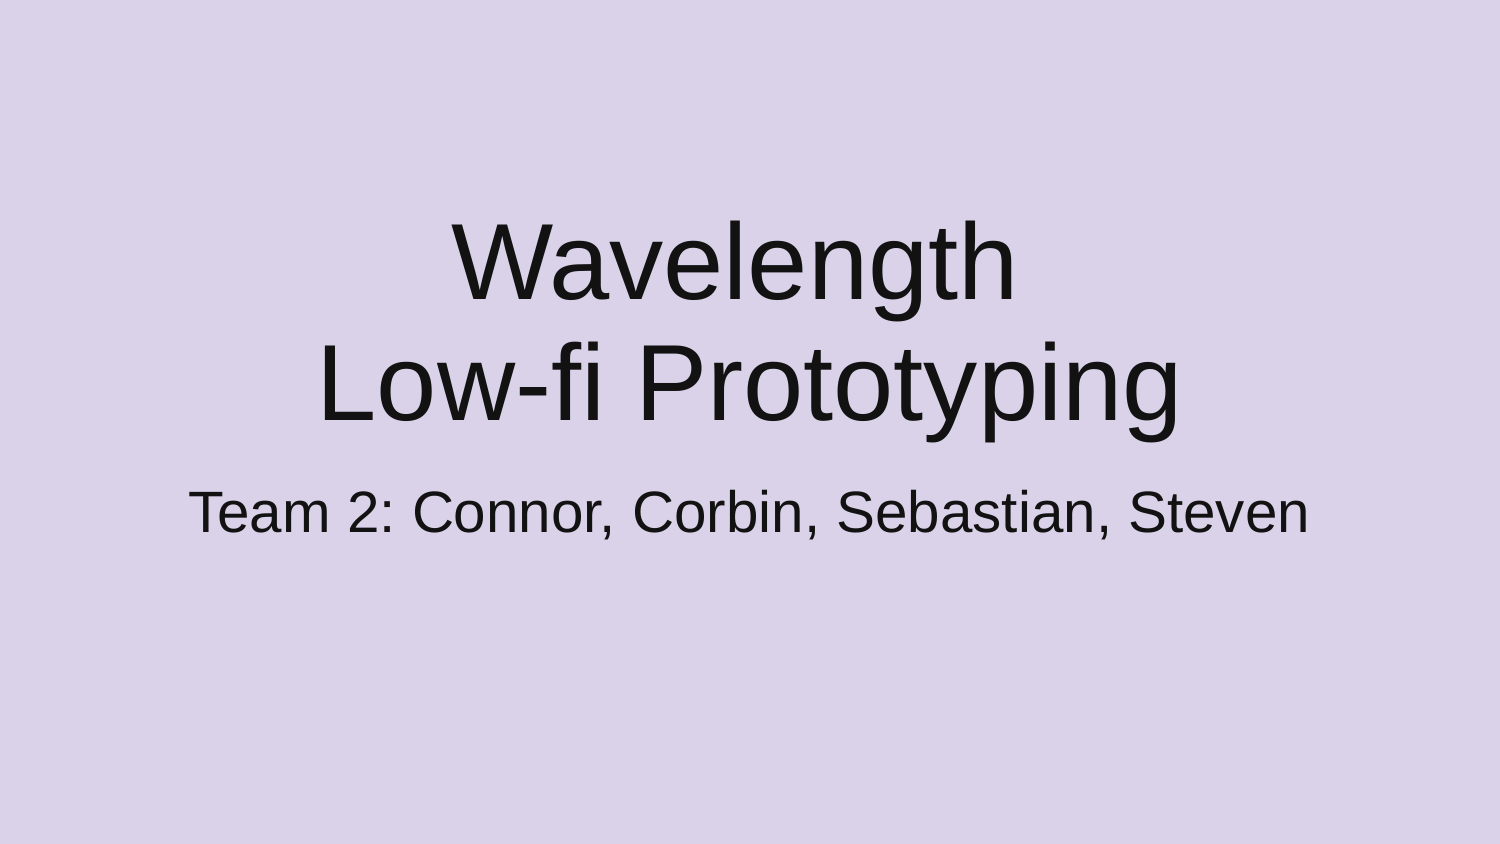

# Wavelength
Low-fi Prototyping
Team 2: Connor, Corbin, Sebastian, Steven